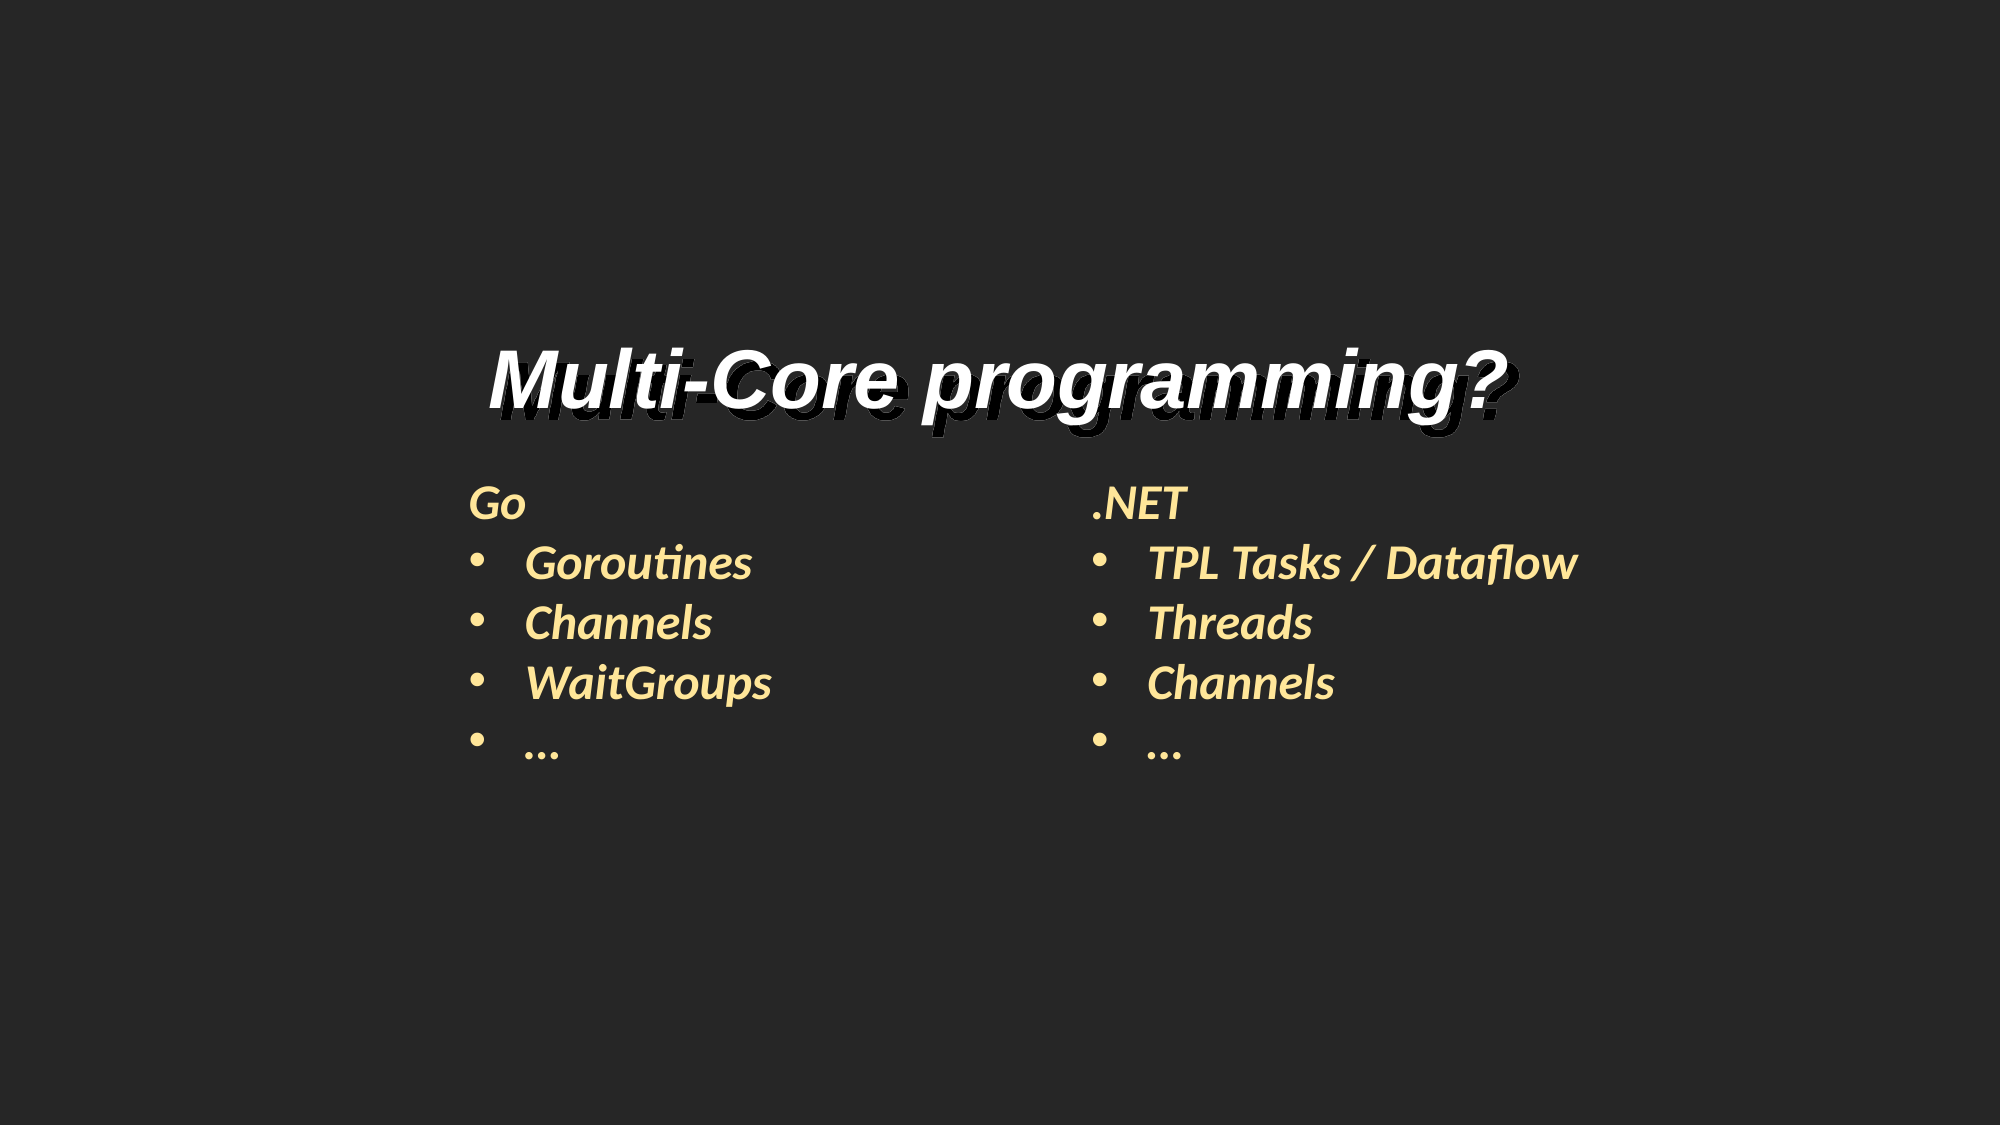

Multi-Core programming?
Go
Goroutines
Channels
WaitGroups
…

.NET
TPL Tasks / Dataflow
Threads
Channels
…